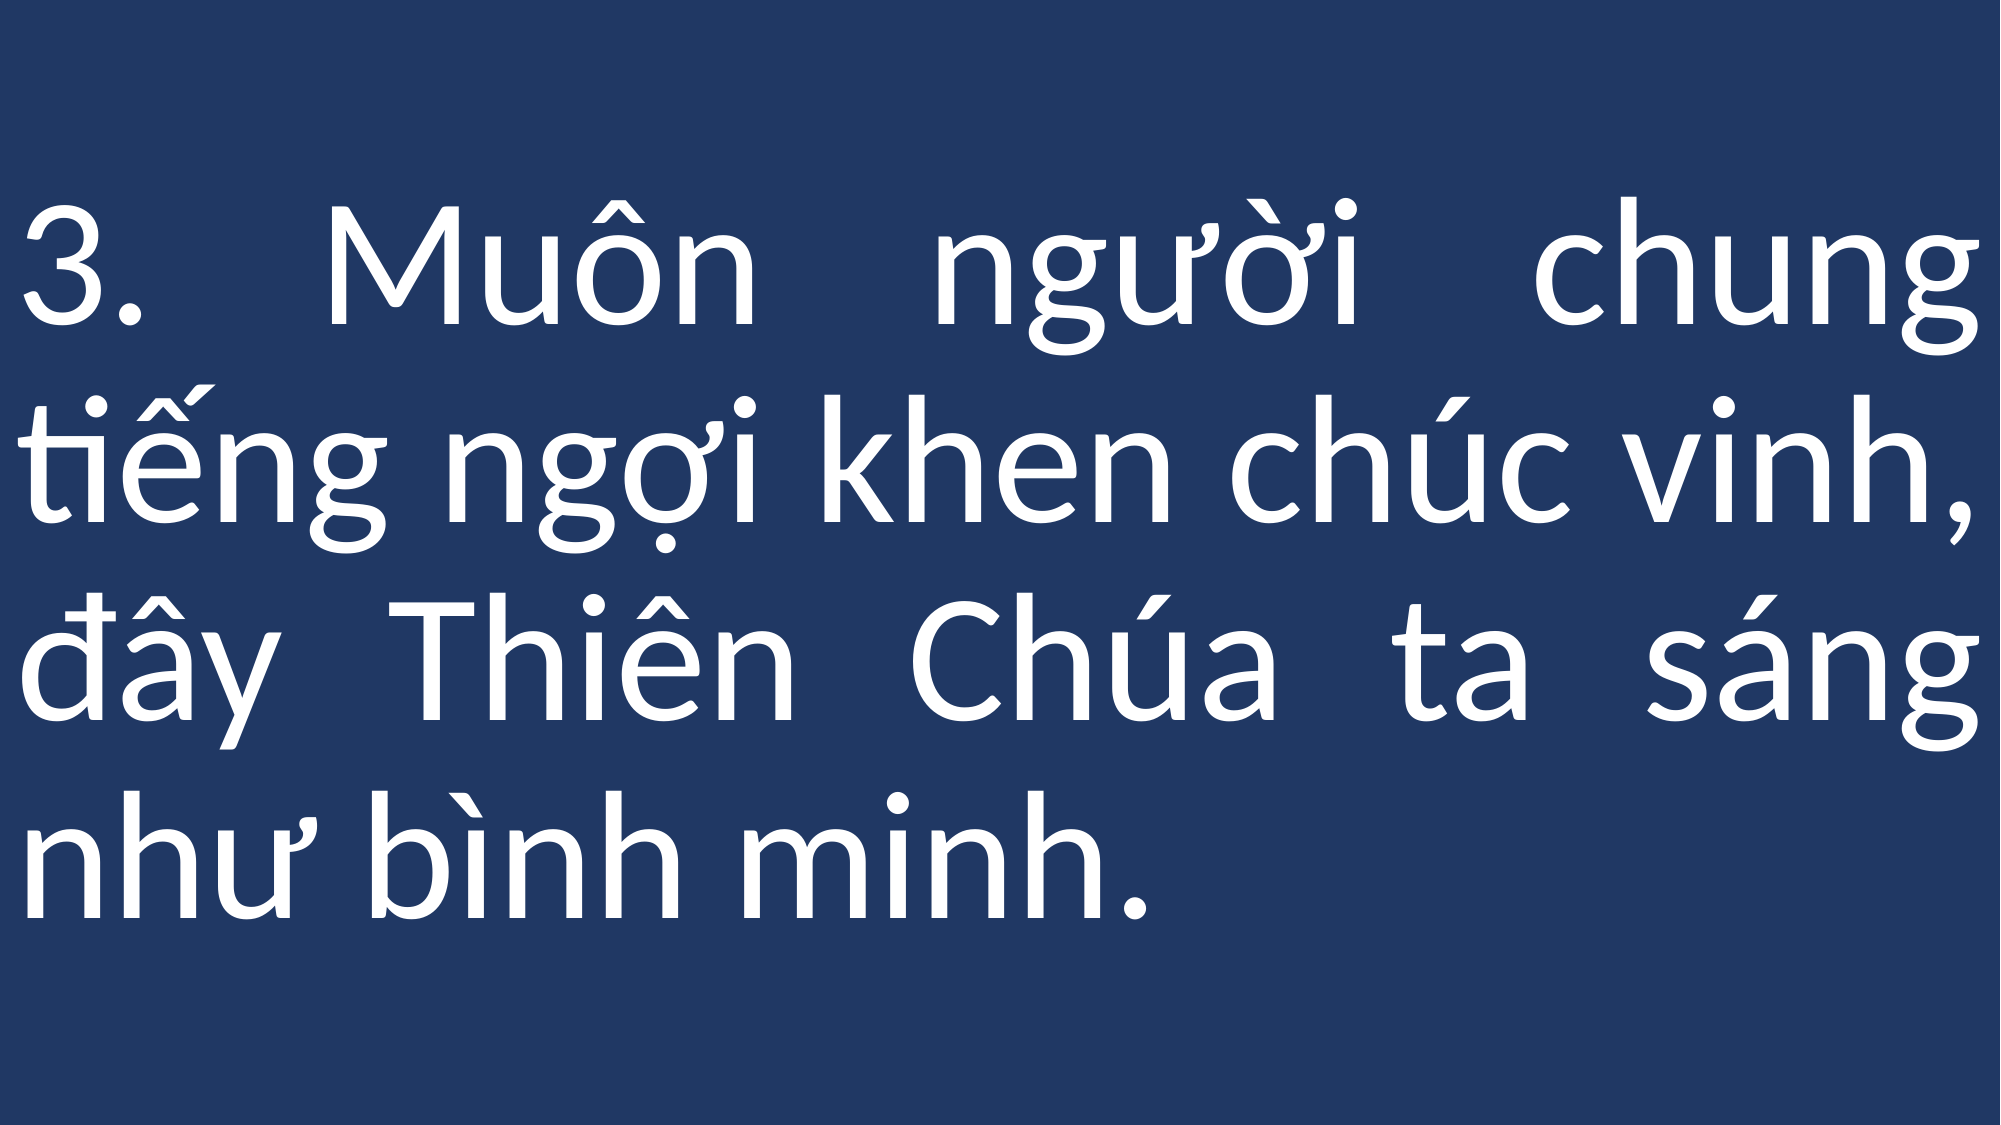

# 3. Muôn người chung tiếng ngợi khen chúc vinh, đây Thiên Chúa ta sáng như bình minh.